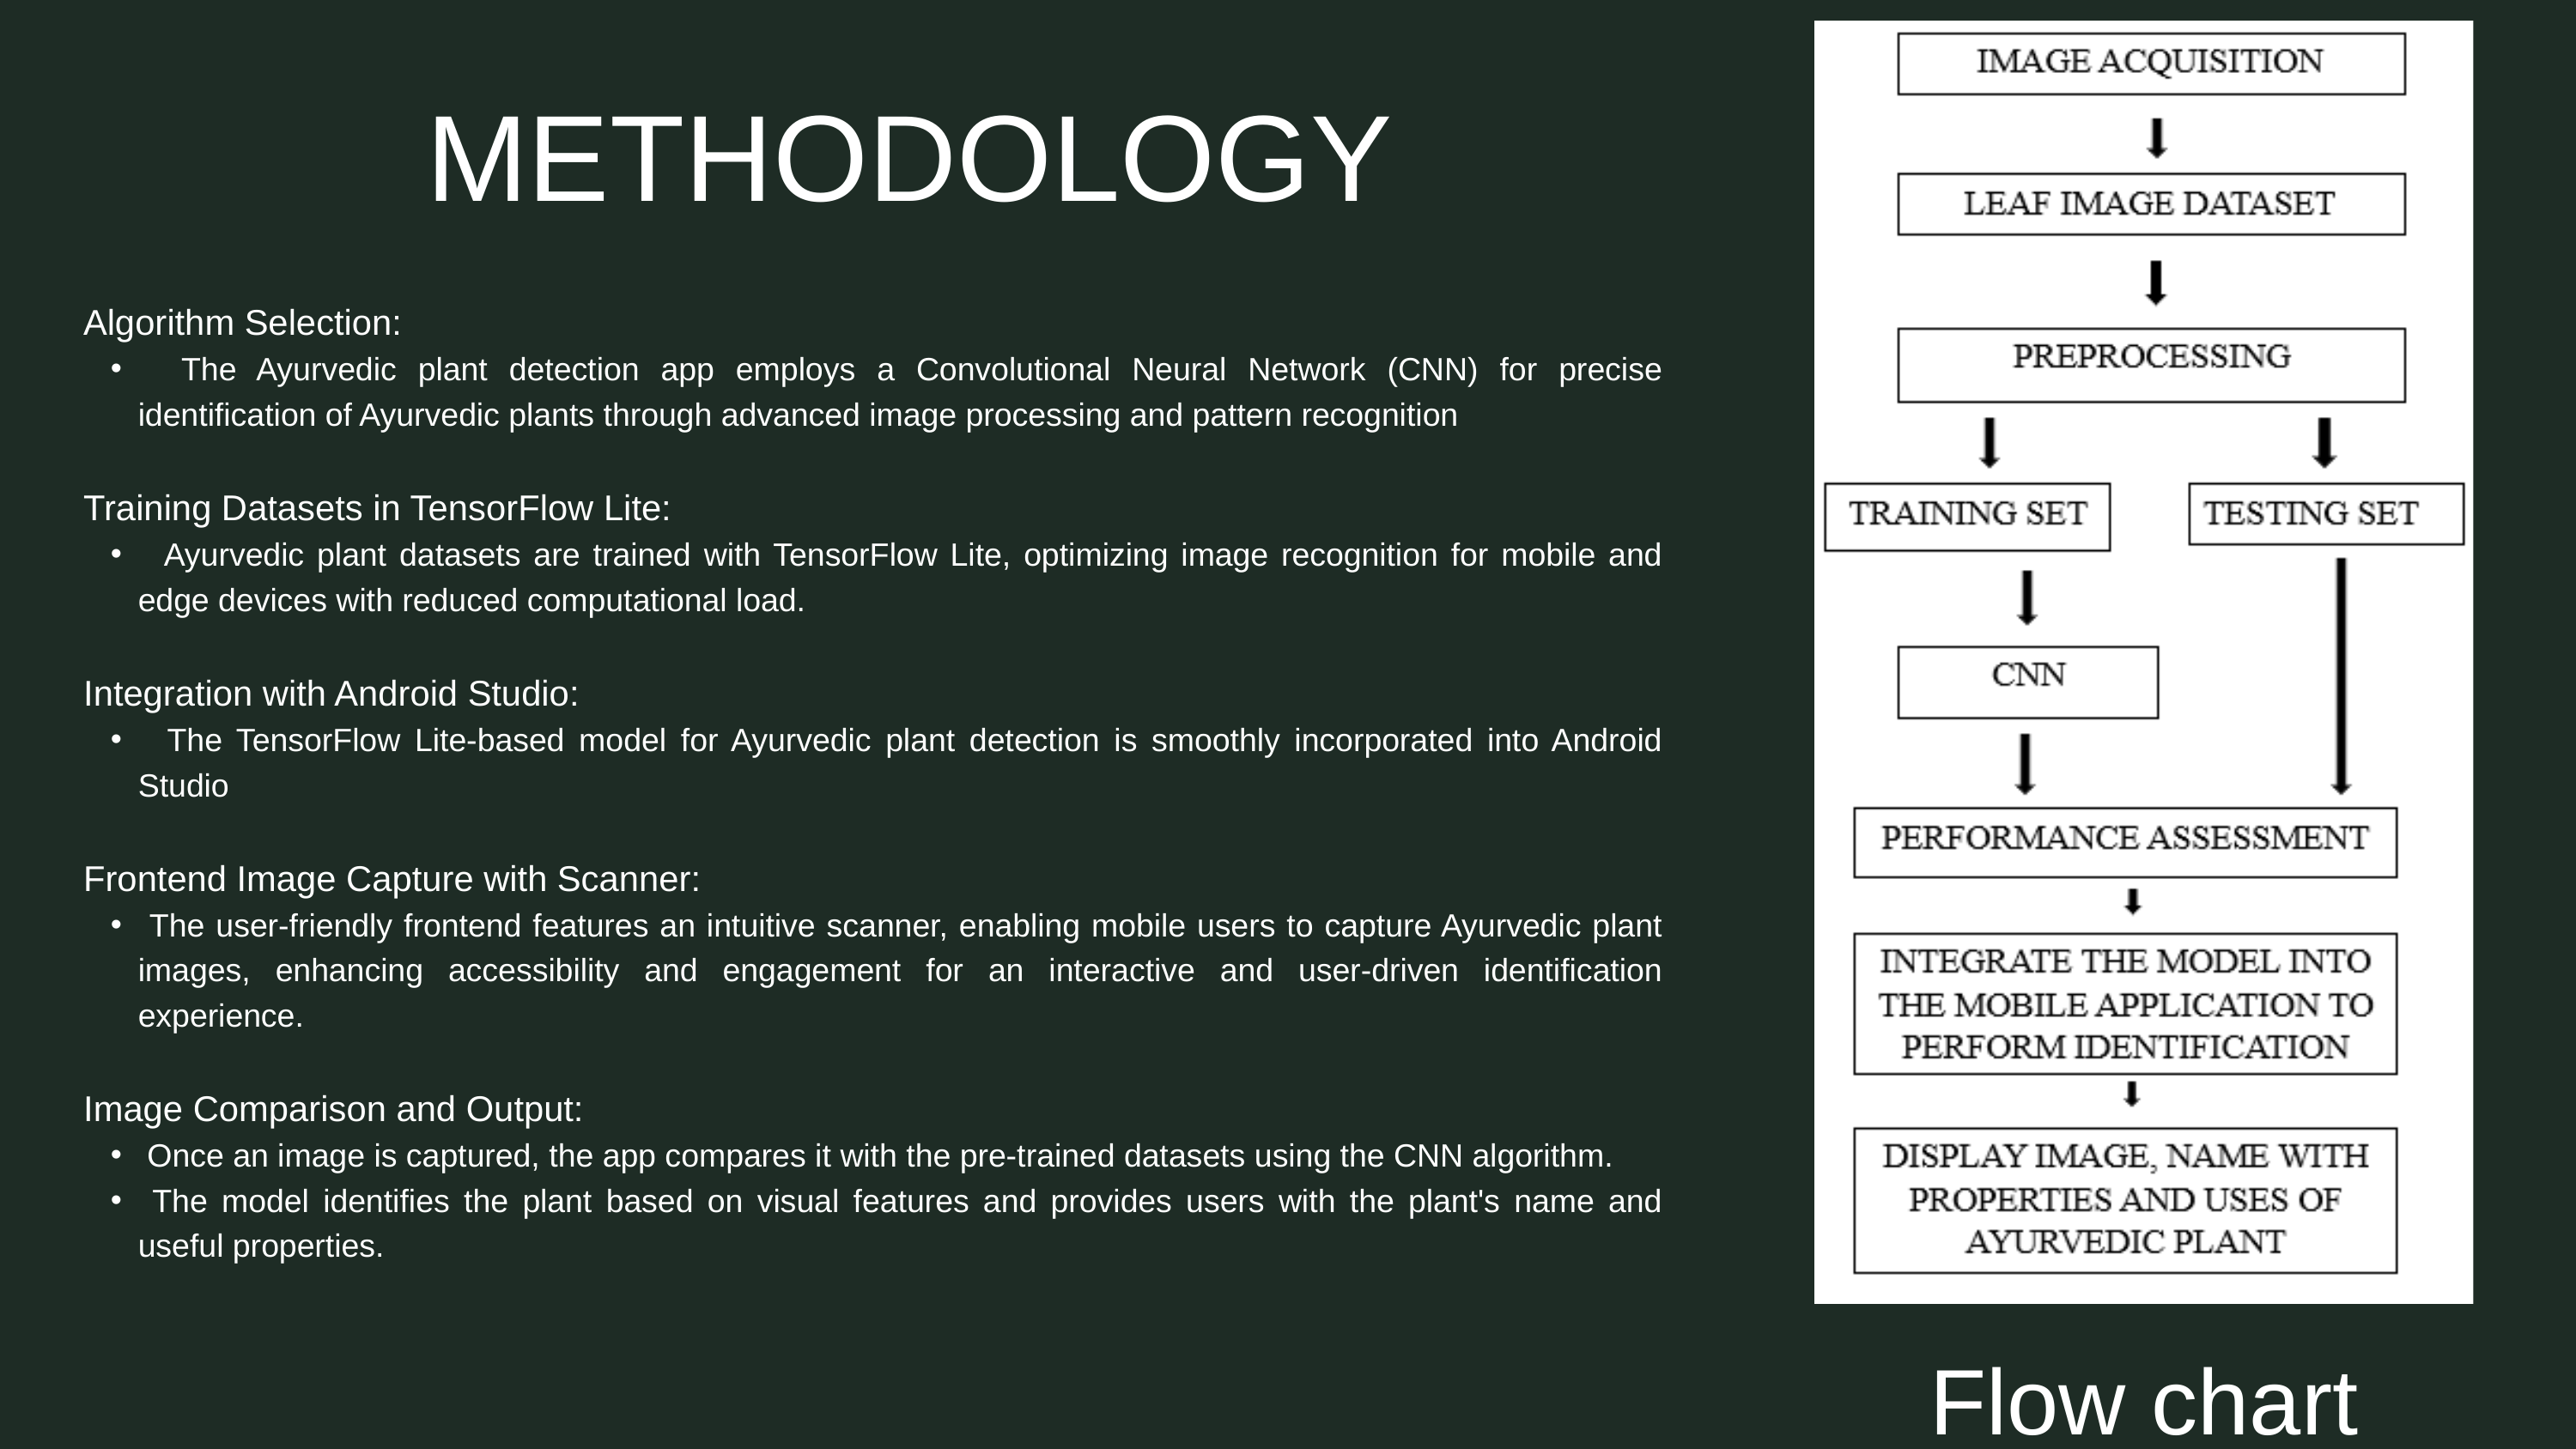

METHODOLOGY
Algorithm Selection:
  The Ayurvedic plant detection app employs a Convolutional Neural Network (CNN) for precise identification of Ayurvedic plants through advanced image processing and pattern recognition

Training Datasets in TensorFlow Lite:
  Ayurvedic plant datasets are trained with TensorFlow Lite, optimizing image recognition for mobile and edge devices with reduced computational load.

Integration with Android Studio:
  The TensorFlow Lite-based model for Ayurvedic plant detection is smoothly incorporated into Android Studio

Frontend Image Capture with Scanner:
 The user-friendly frontend features an intuitive scanner, enabling mobile users to capture Ayurvedic plant images, enhancing accessibility and engagement for an interactive and user-driven identification experience.

Image Comparison and Output:
 Once an image is captured, the app compares it with the pre-trained datasets using the CNN algorithm.
 The model identifies the plant based on visual features and provides users with the plant's name and useful properties.

Flow chart